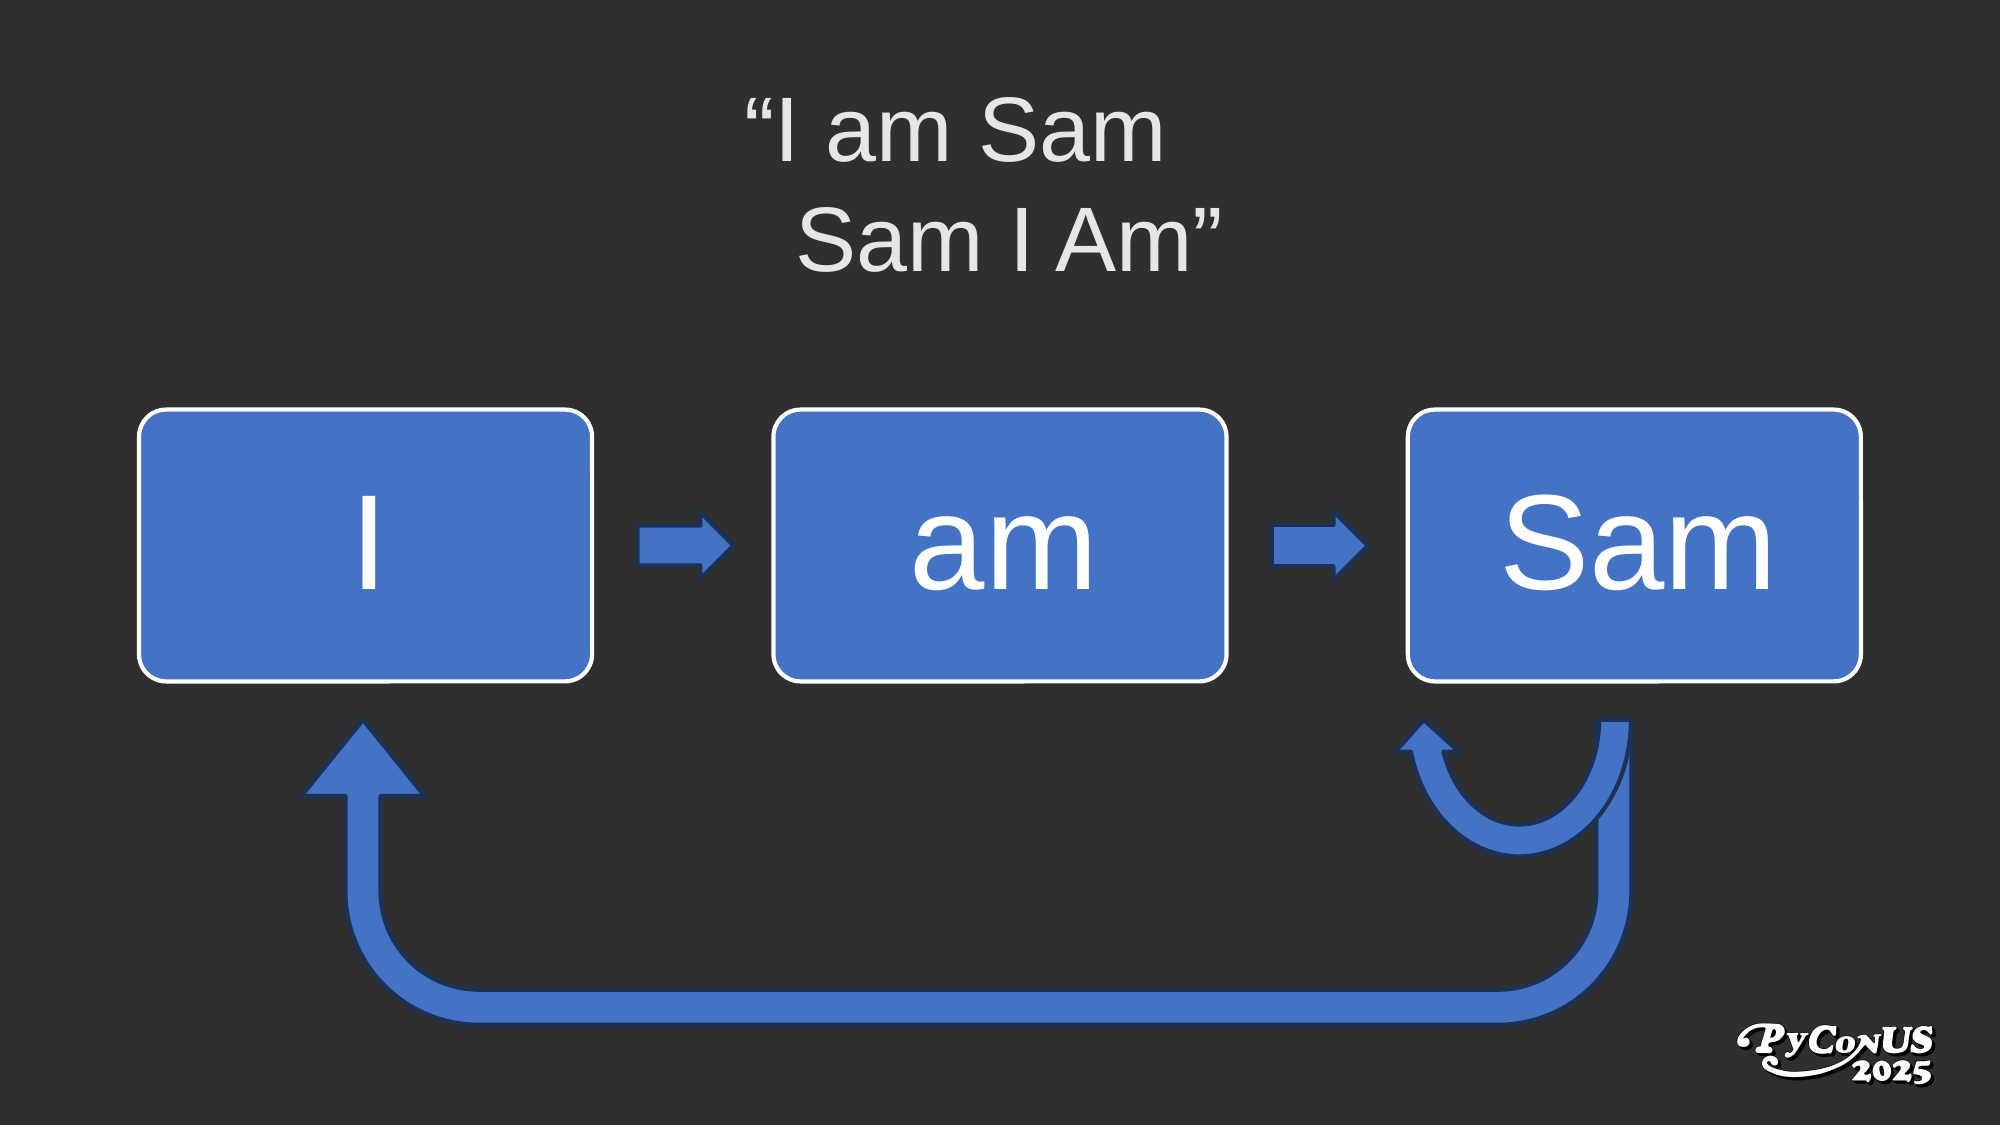

“I am Sam
  Sam I Am”
I

am

Sam